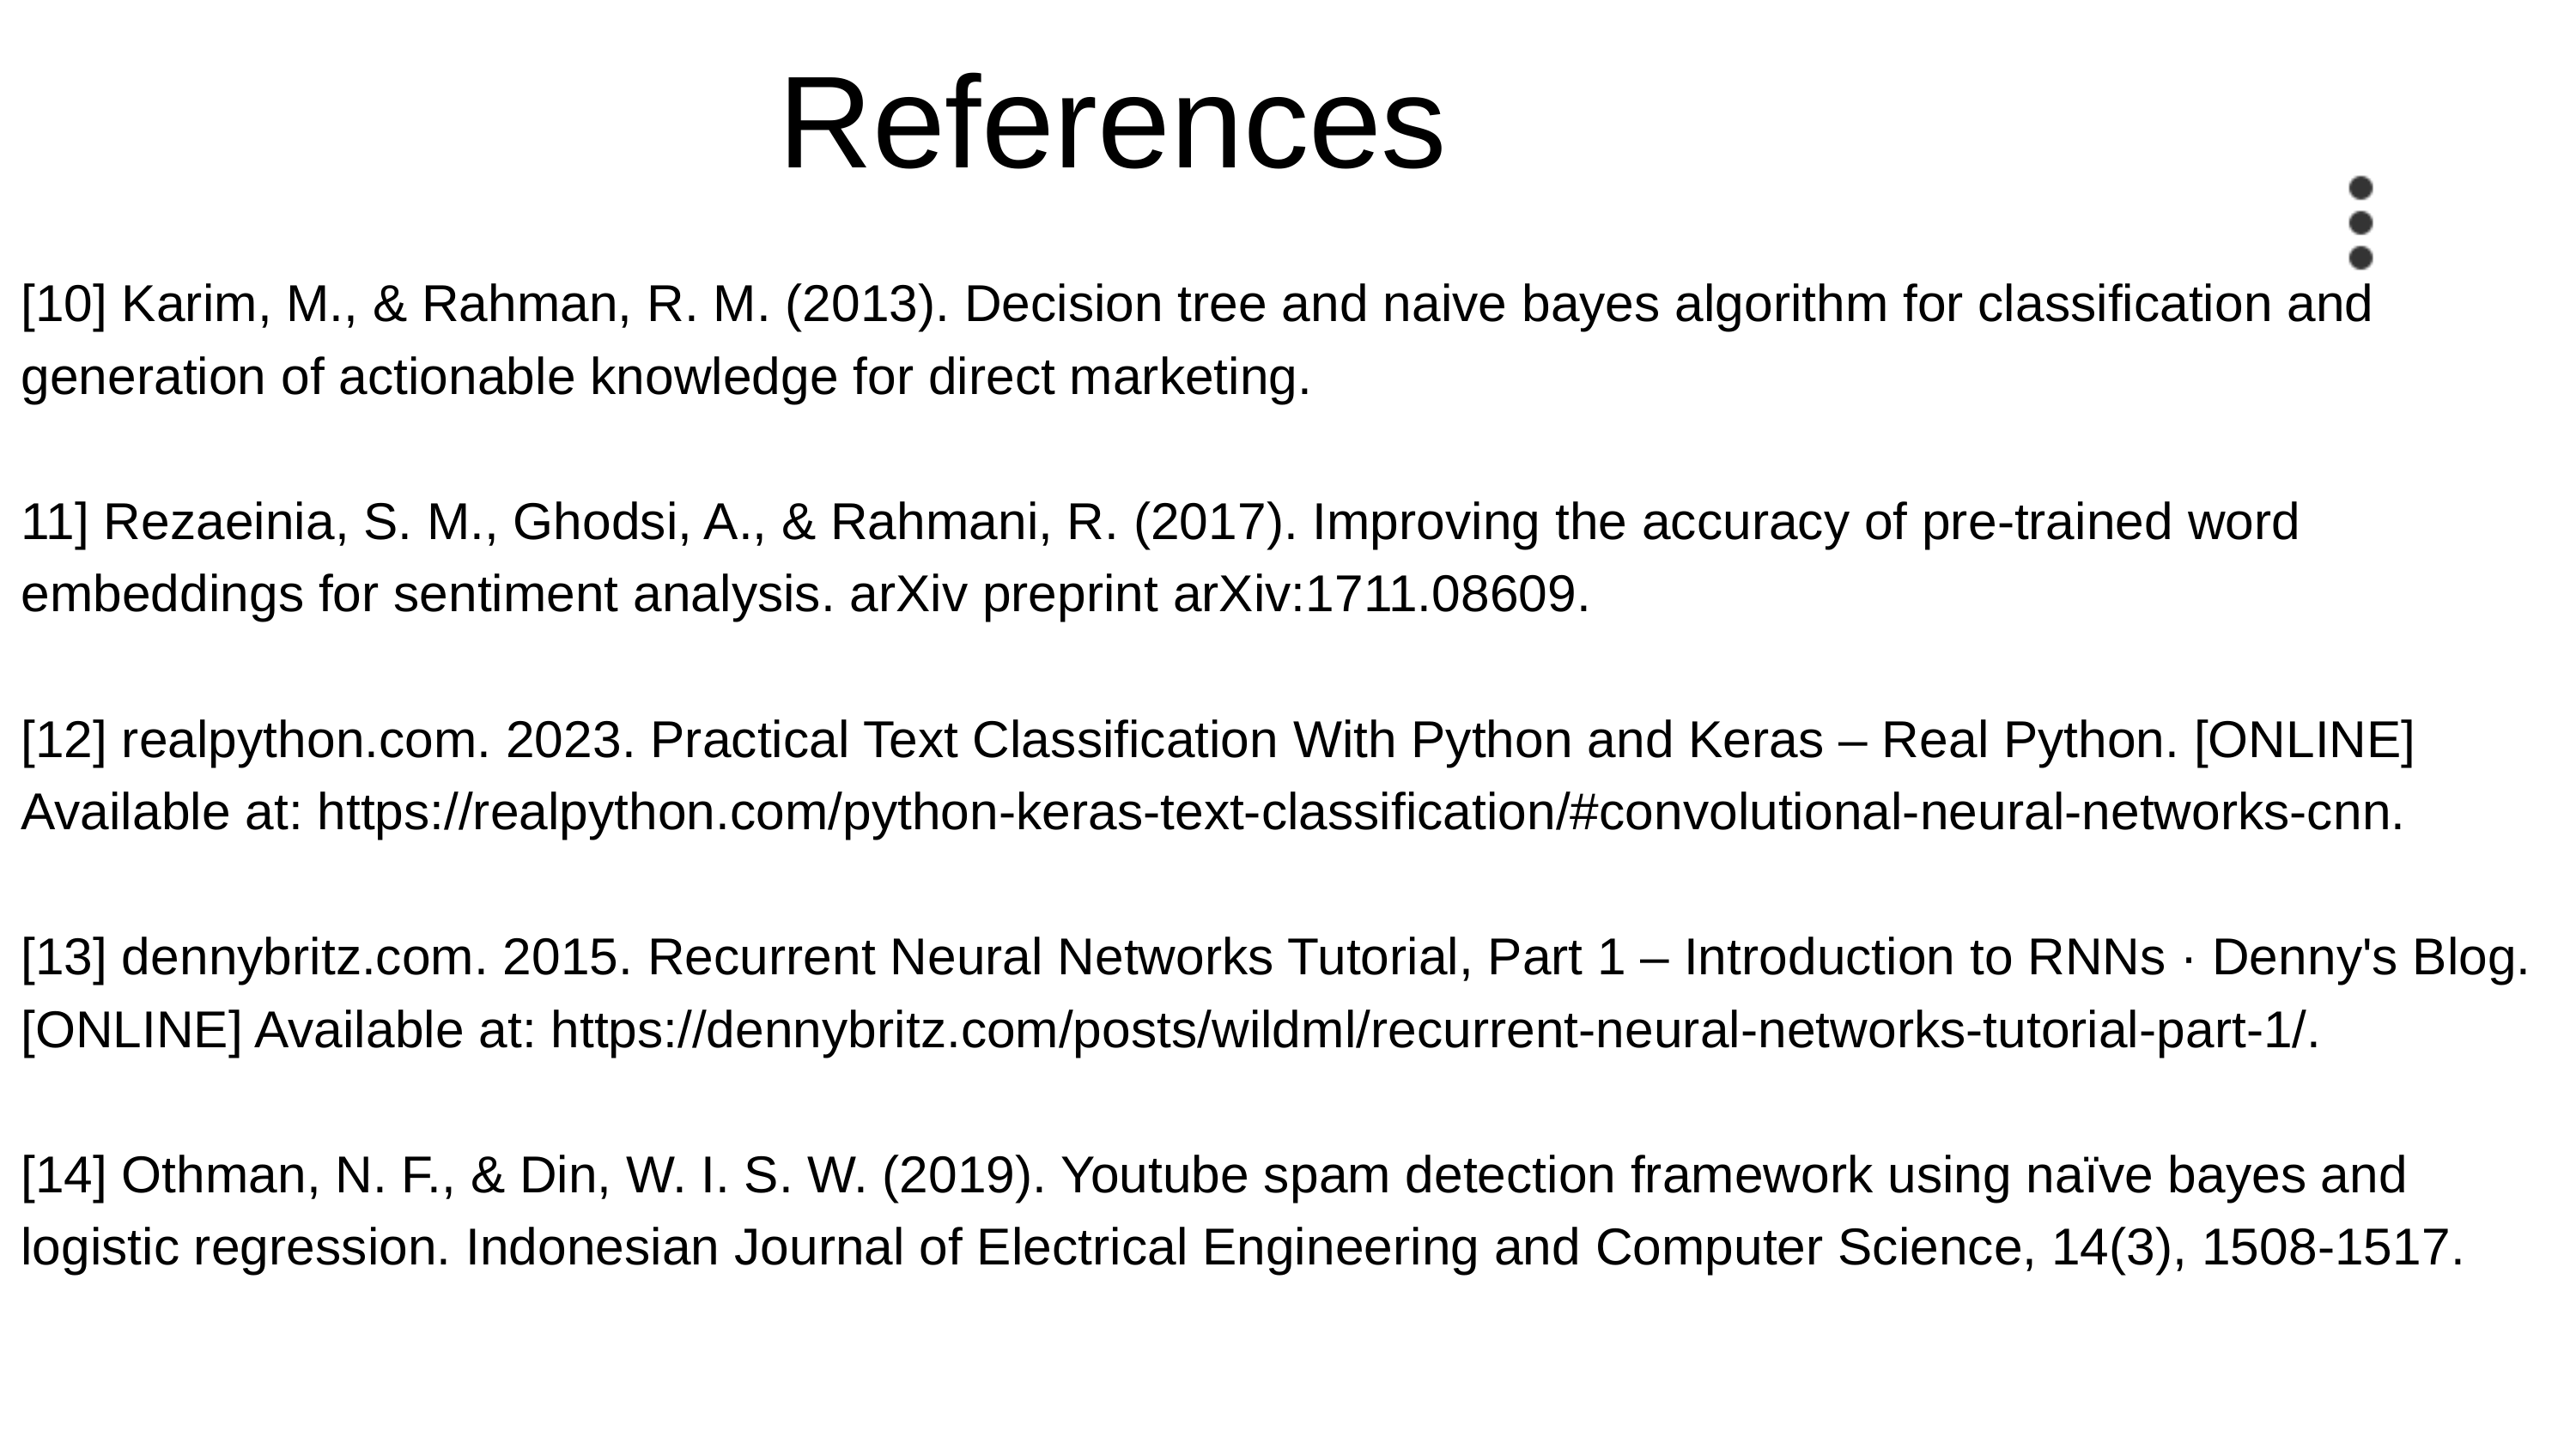

References

[10] Karim, M., & Rahman, R. M. (2013). Decision tree and naive bayes algorithm for classification and generation of actionable knowledge for direct marketing.

11] Rezaeinia, S. M., Ghodsi, A., & Rahmani, R. (2017). Improving the accuracy of pre-trained word embeddings for sentiment analysis. arXiv preprint arXiv:1711.08609.

[12] realpython.com. 2023. Practical Text Classification With Python and Keras – Real Python. [ONLINE] Available at: https://realpython.com/python-keras-text-classification/#convolutional-neural-networks-cnn.

[13] dennybritz.com. 2015. Recurrent Neural Networks Tutorial, Part 1 – Introduction to RNNs · Denny's Blog. [ONLINE] Available at: https://dennybritz.com/posts/wildml/recurrent-neural-networks-tutorial-part-1/.

[14] Othman, N. F., & Din, W. I. S. W. (2019). Youtube spam detection framework using naïve bayes and logistic regression. Indonesian Journal of Electrical Engineering and Computer Science, 14(3), 1508-1517.